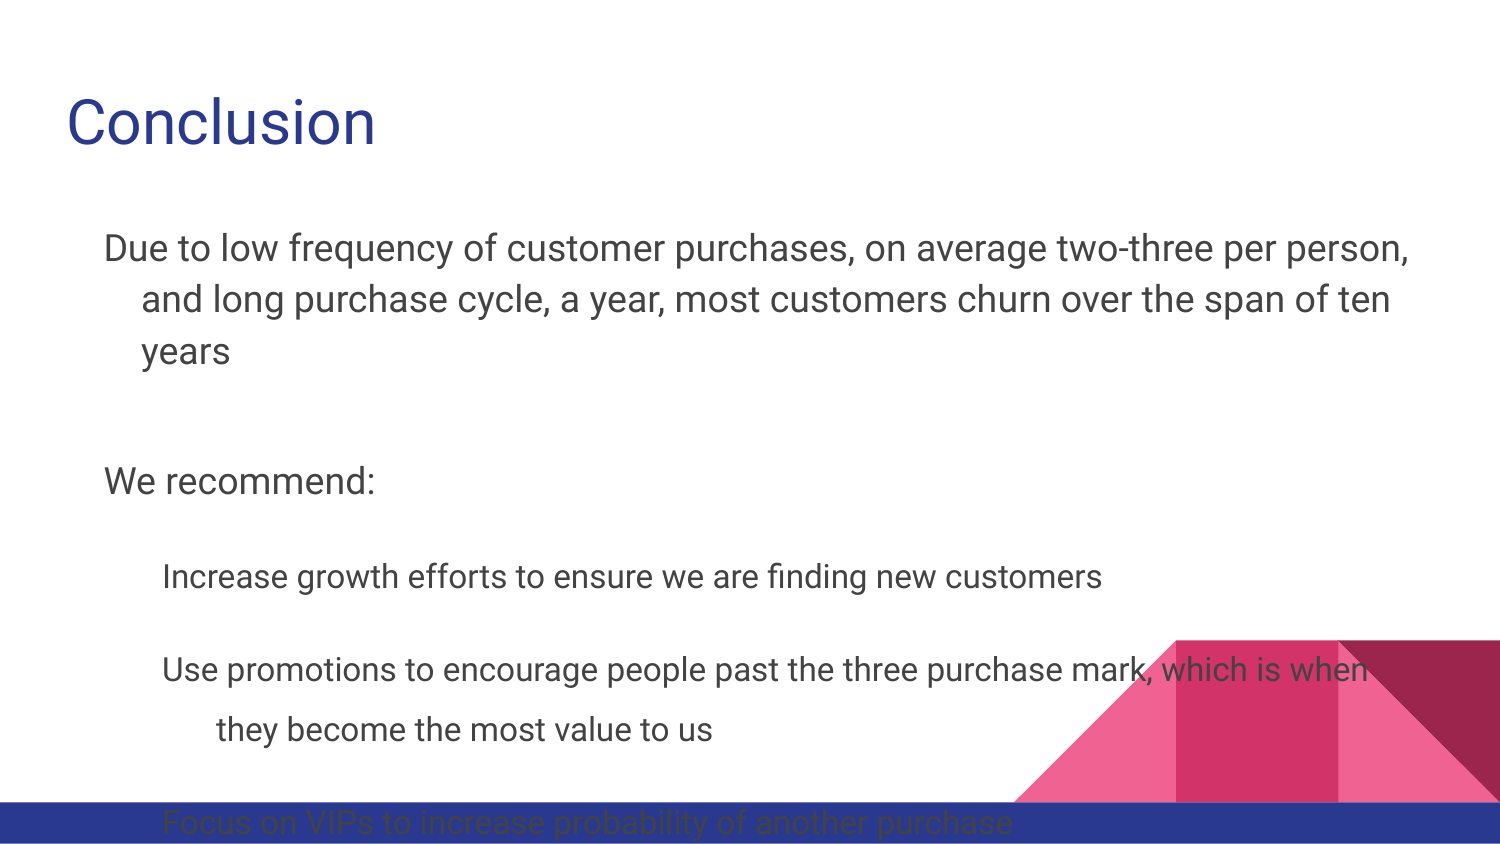

# Conclusion
Due to low frequency of customer purchases, on average two-three per person, and long purchase cycle, a year, most customers churn over the span of ten years
We recommend:
Increase growth efforts to ensure we are finding new customers
Use promotions to encourage people past the three purchase mark, which is when they become the most value to us
Focus on VIPs to increase probability of another purchase